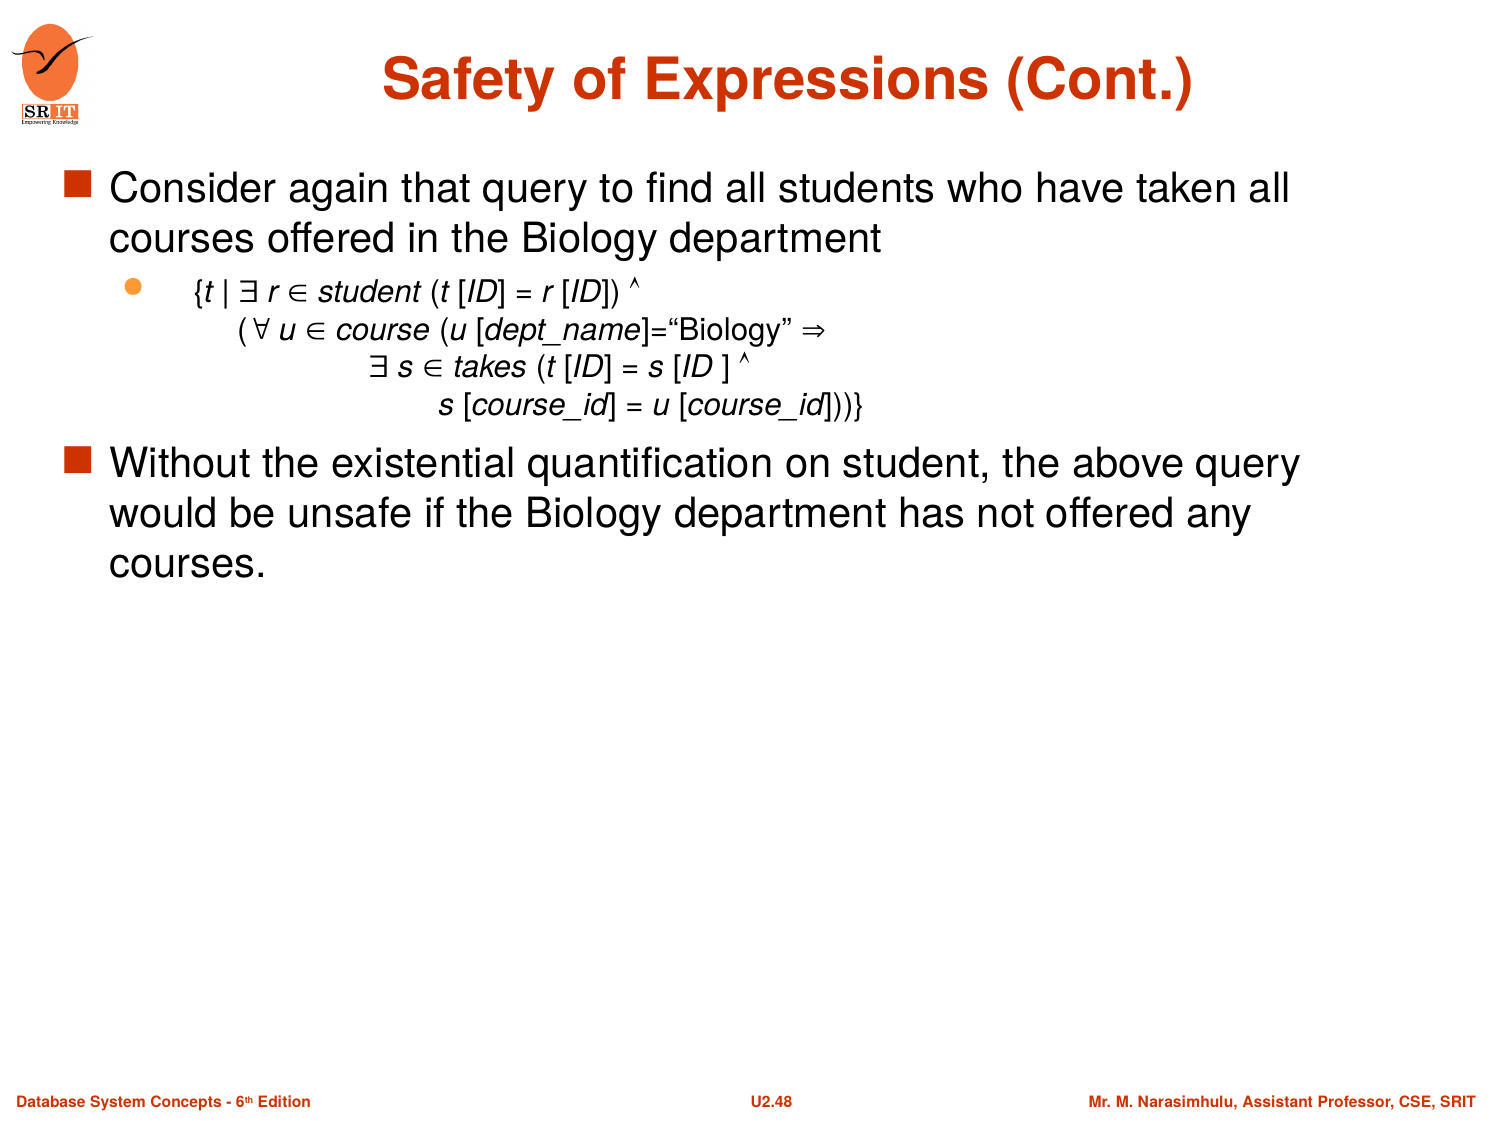

# Safety of Expressions (Cont.)
Consider again that query to find all students who have taken all courses offered in the Biology department
    {t | ∃ r ∈ student (t [ID] = r [ID]) ∧
         (∀ u ∈ course (u [dept_name]=“Biology” ⇒
                        ∃ s ∈ takes (t [ID] = s [ID ] ∧
                                s [course_id] = u [course_id]))}
Without the existential quantification on student, the above query would be unsafe if the Biology department has not offered any courses.